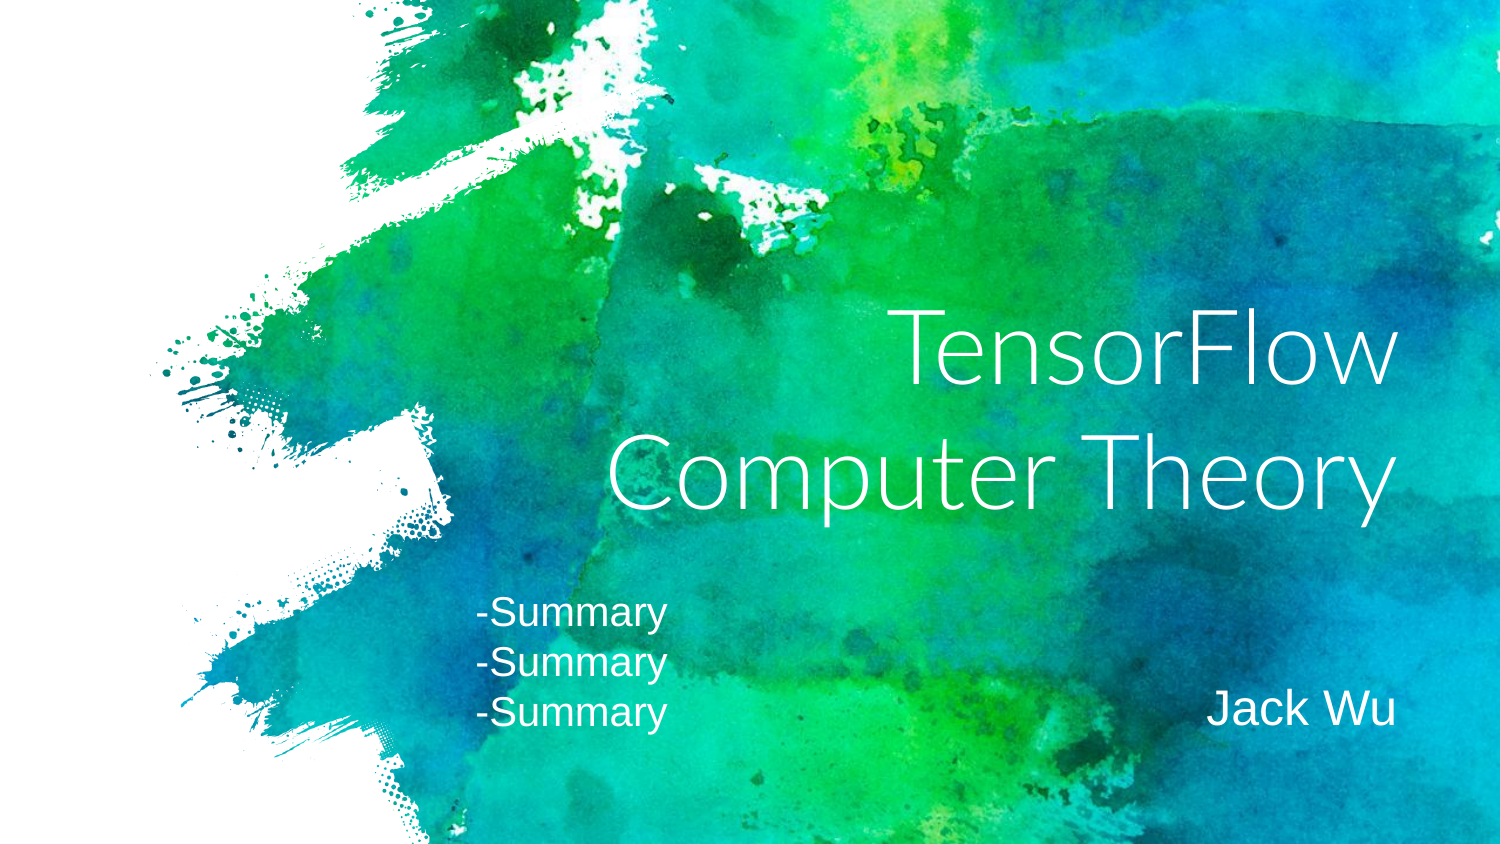

# TensorFlow Computer Theory
-Summary
-Summary
-Summary
Jack Wu